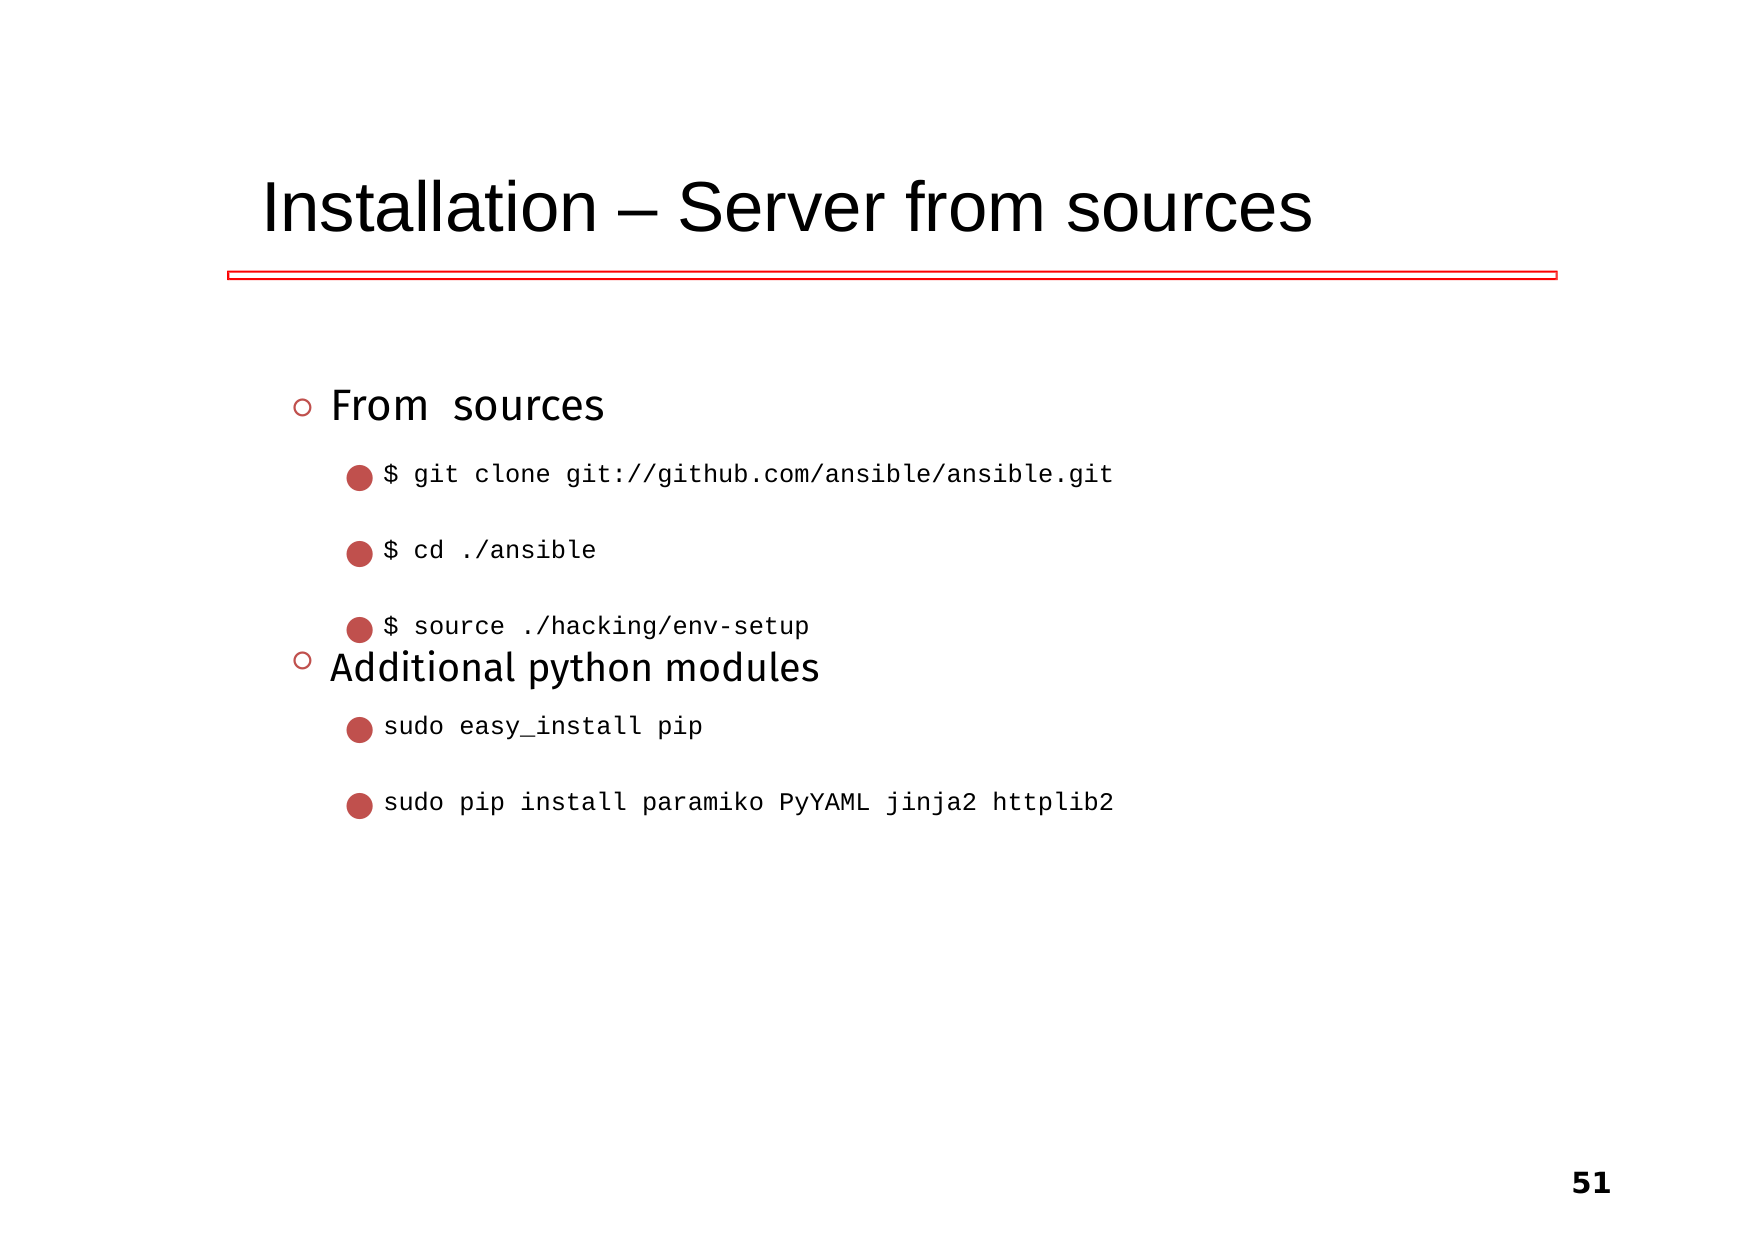

# Installation – Server from sources
From  sources
○
$ git clone git://github.com/ansible/ansible.git
$ cd ./ansible
$ source ./hacking/env-setup
○
Additional python modules
sudo easy_install pip
sudo pip install paramiko PyYAML jinja2 httplib2
51